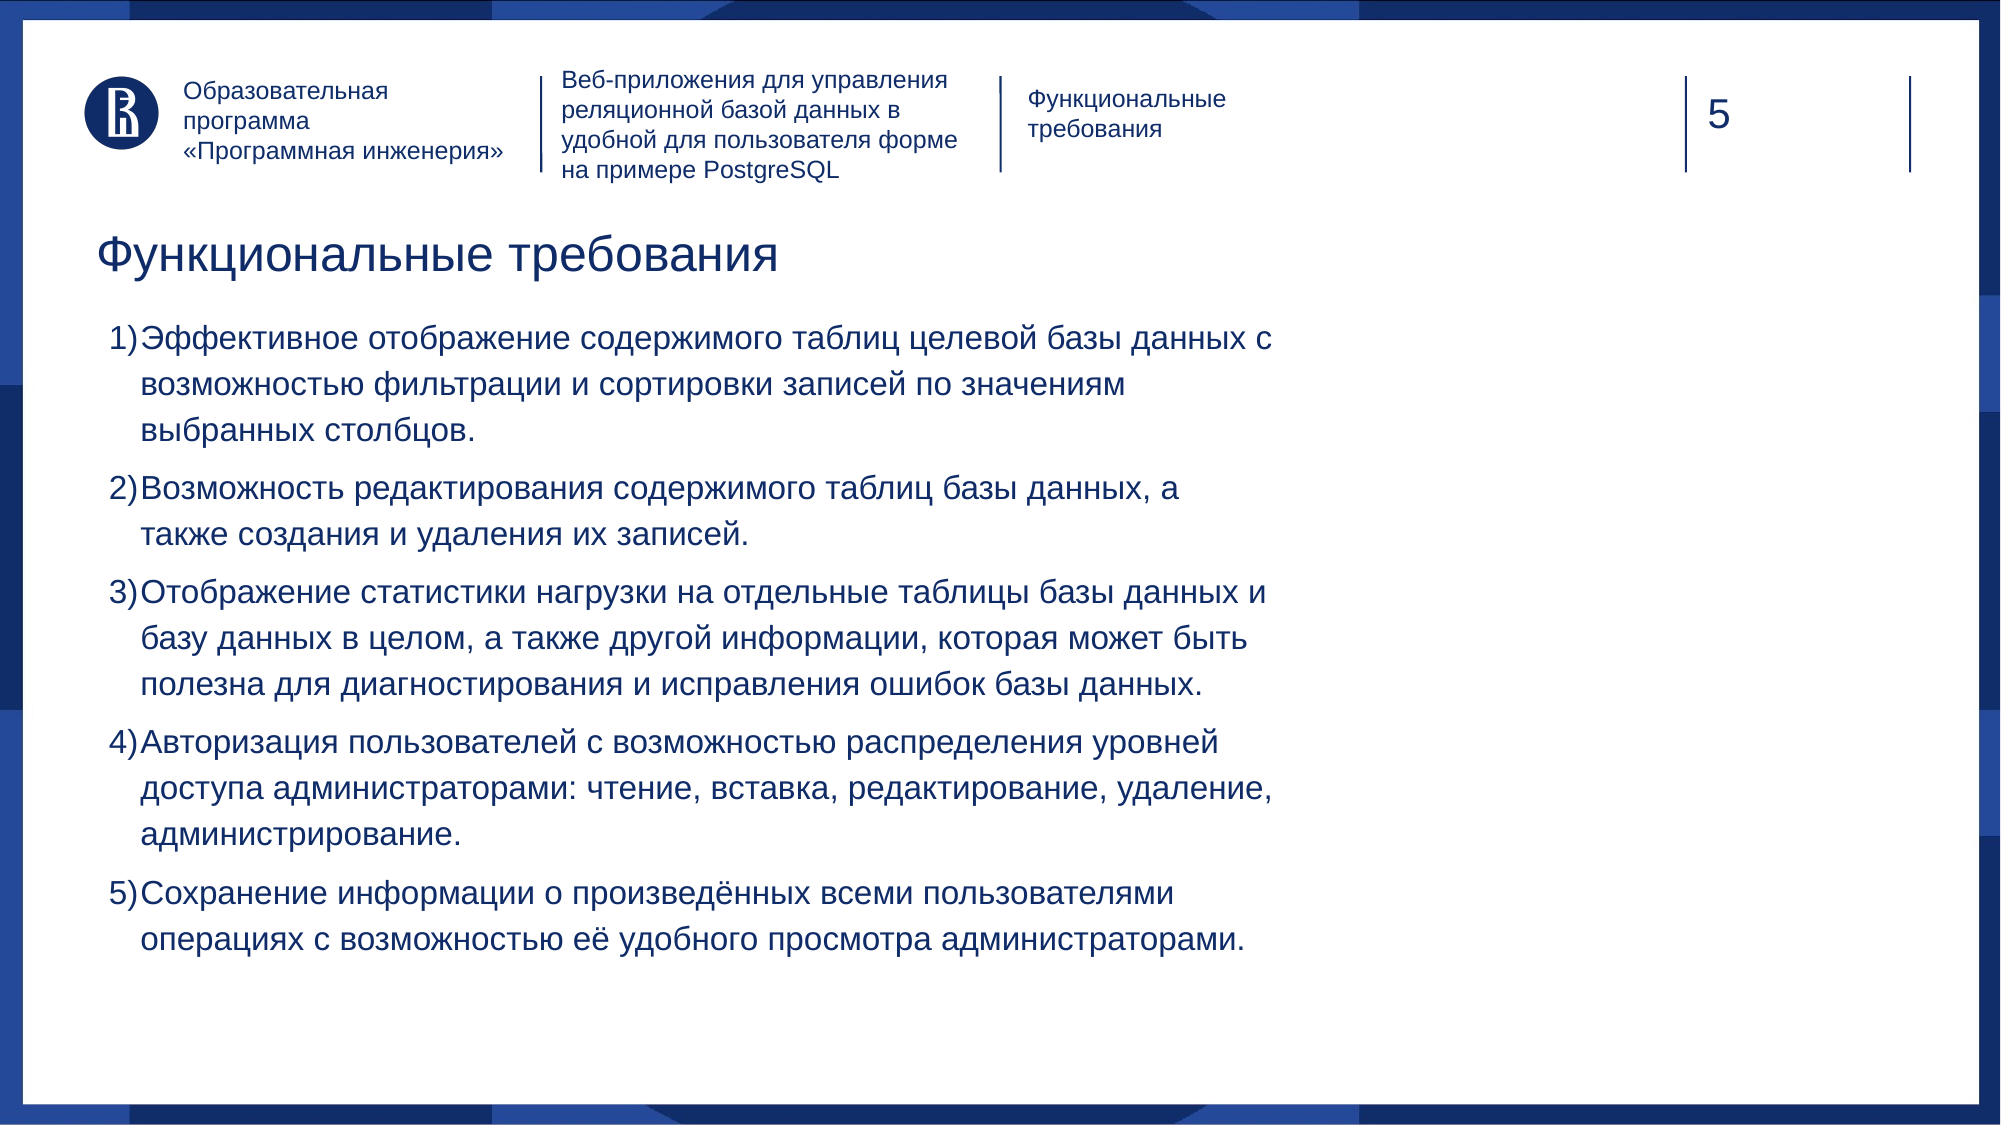

Веб-приложения для управления реляционной базой данных в удобной для пользователя форме на примере PostgreSQL
Образовательная программа
«Программная инженерия»
Функциональные требования
# Функциональные требования
Эффективное отображение содержимого таблиц целевой базы данных с возможностью фильтрации и сортировки записей по значениям выбранных столбцов.
Возможность редактирования содержимого таблиц базы данных, а также создания и удаления их записей.
Отображение статистики нагрузки на отдельные таблицы базы данных и базу данных в целом, а также другой информации, которая может быть полезна для диагностирования и исправления ошибок базы данных.
Авторизация пользователей с возможностью распределения уровней доступа администраторами: чтение, вставка, редактирование, удаление, администрирование.
Сохранение информации о произведённых всеми пользователями операциях с возможностью её удобного просмотра администраторами.